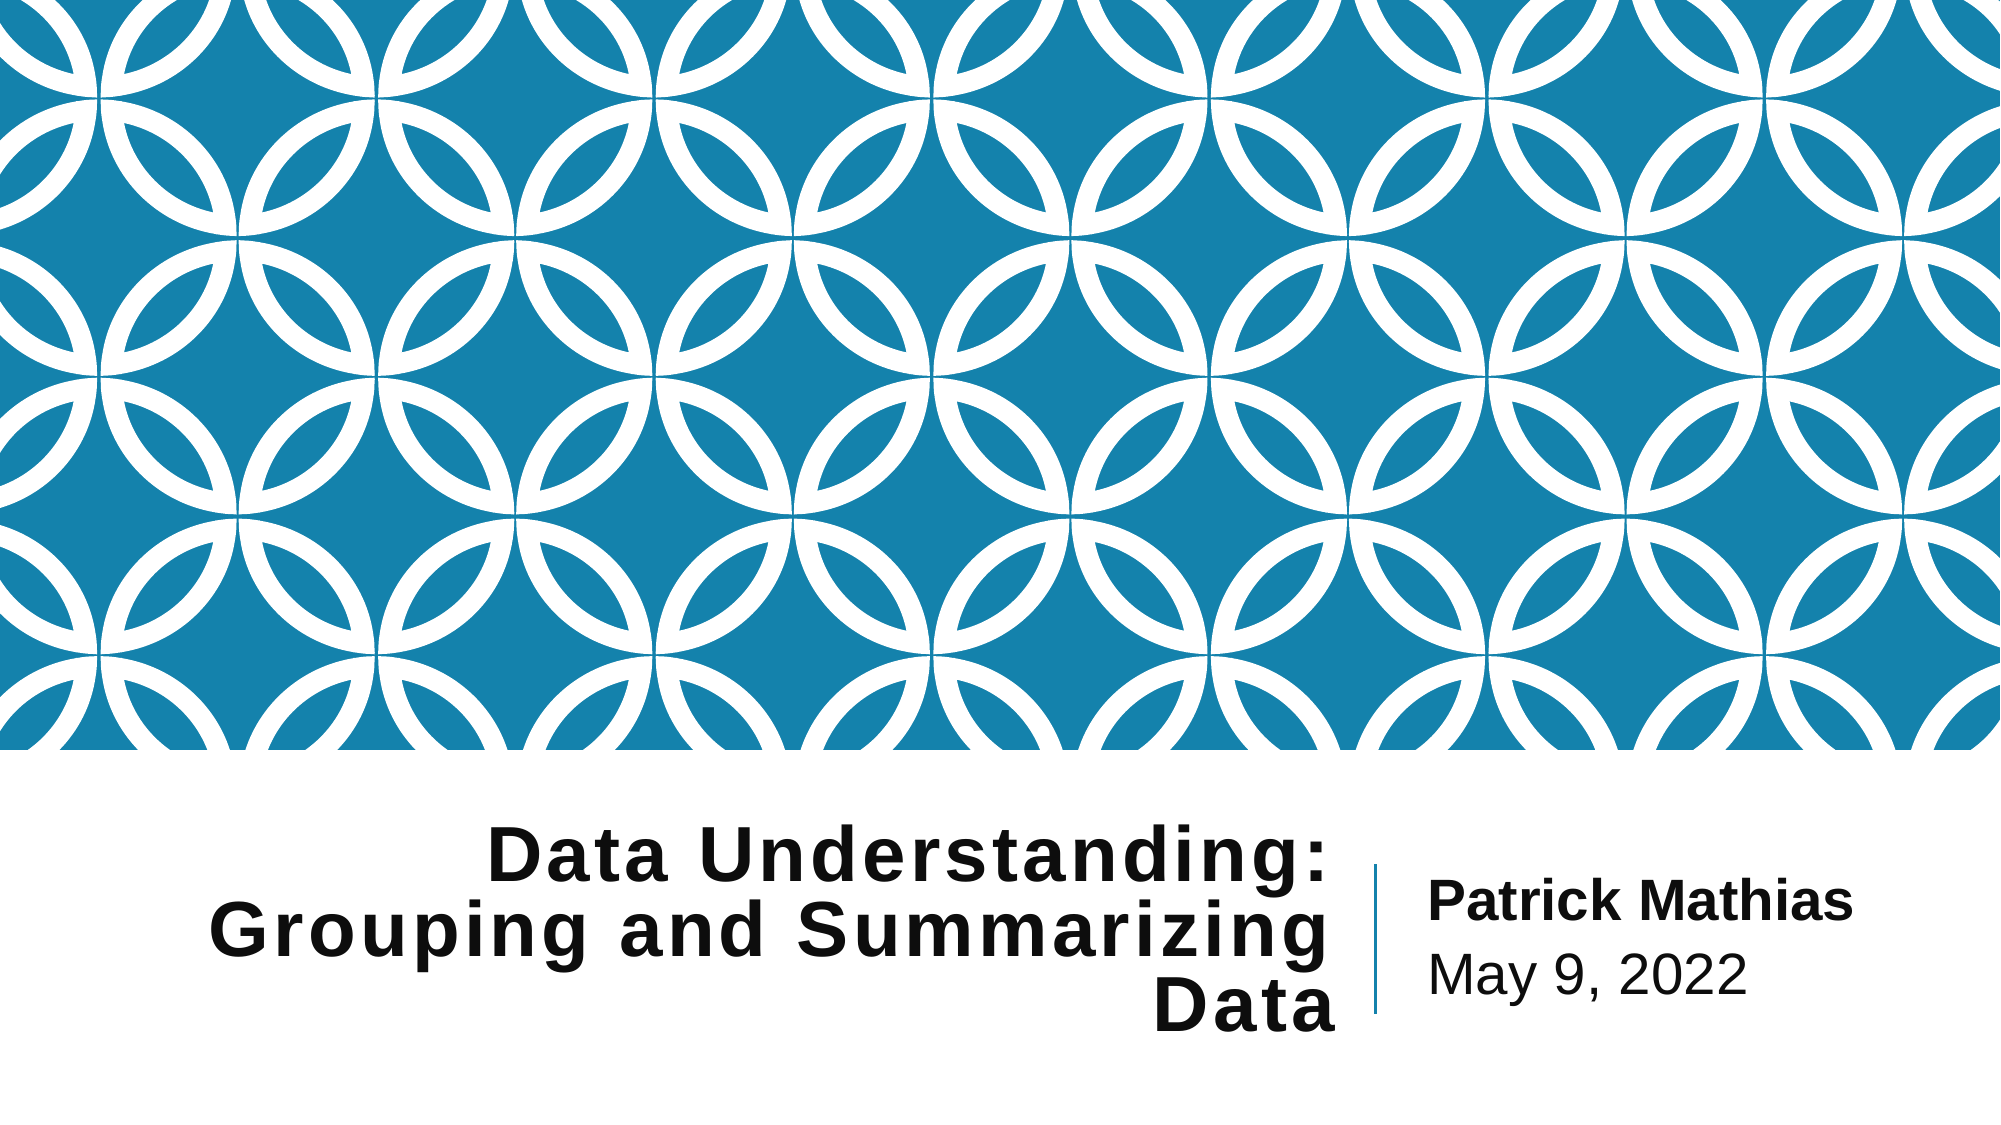

# Data Understanding: Grouping and Summarizing Data
Patrick Mathias
May 9, 2022